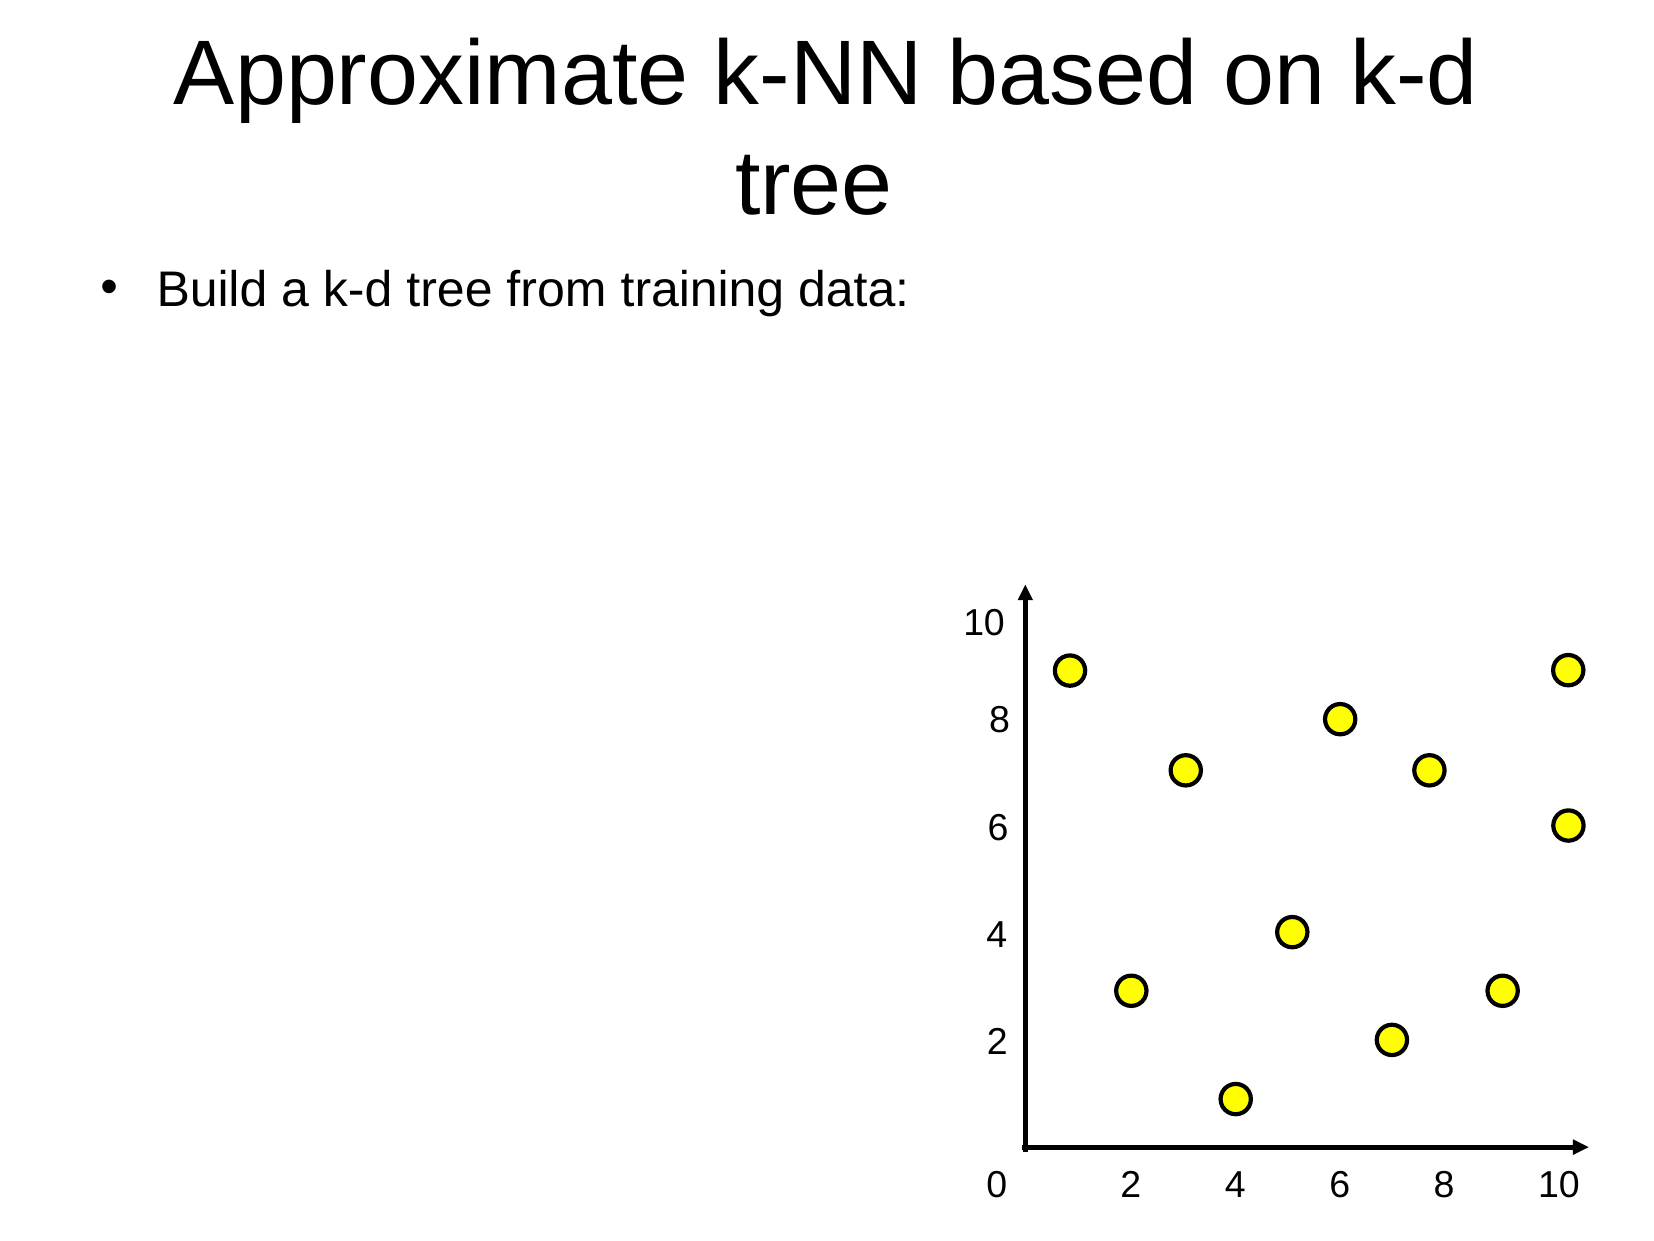

Approximate k-NN based on k-d tree
Build a k-d tree from training data:
10

8

6

4

2

0
2
4
6
8
10